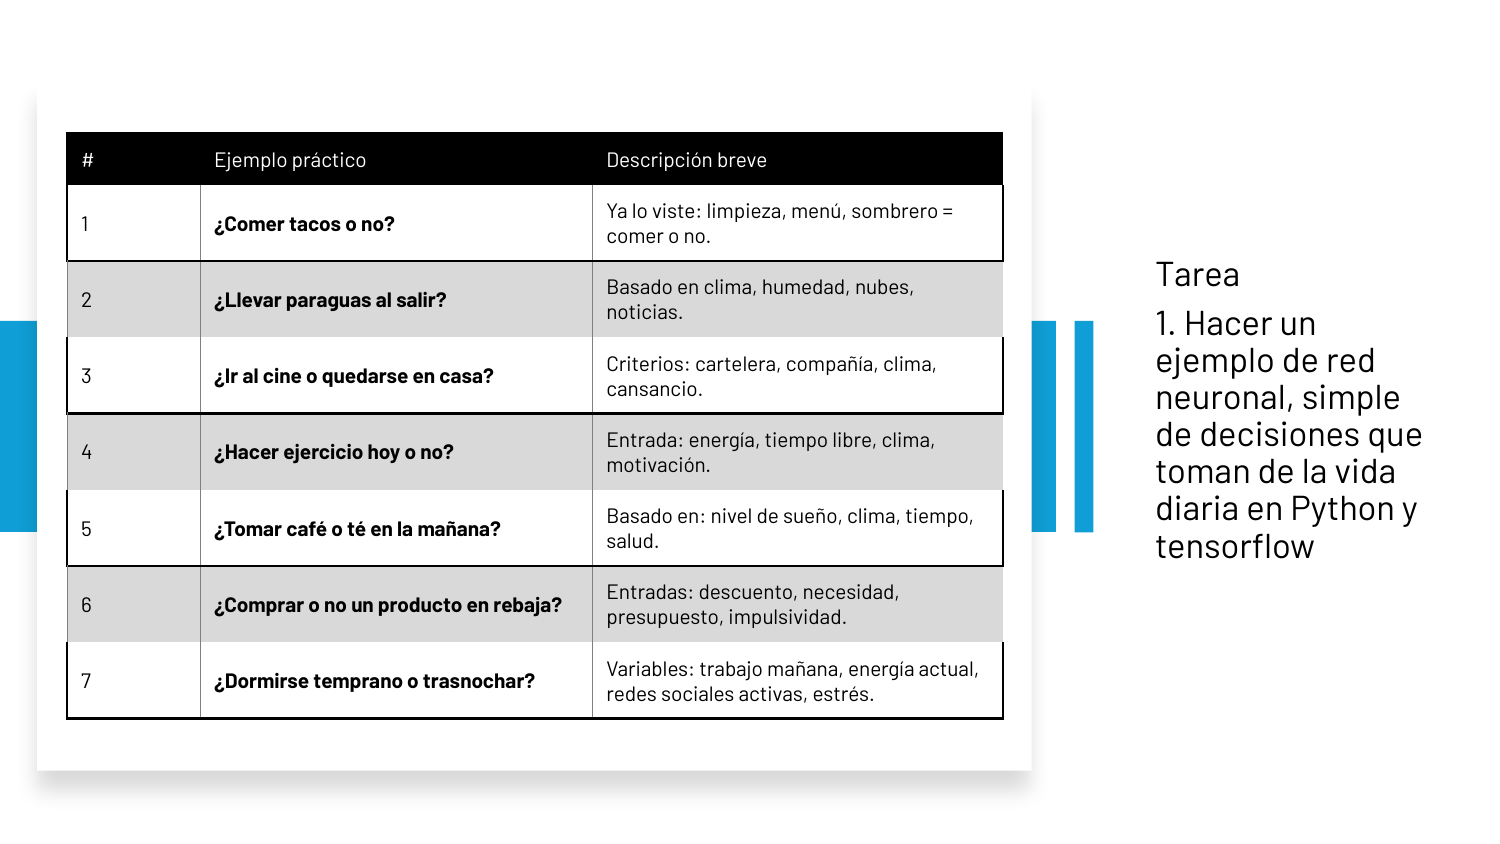

| # | Ejemplo práctico | Descripción breve |
| --- | --- | --- |
| 1 | ¿Comer tacos o no? | Ya lo viste: limpieza, menú, sombrero = comer o no. |
| 2 | ¿Llevar paraguas al salir? | Basado en clima, humedad, nubes, noticias. |
| 3 | ¿Ir al cine o quedarse en casa? | Criterios: cartelera, compañía, clima, cansancio. |
| 4 | ¿Hacer ejercicio hoy o no? | Entrada: energía, tiempo libre, clima, motivación. |
| 5 | ¿Tomar café o té en la mañana? | Basado en: nivel de sueño, clima, tiempo, salud. |
| 6 | ¿Comprar o no un producto en rebaja? | Entradas: descuento, necesidad, presupuesto, impulsividad. |
| 7 | ¿Dormirse temprano o trasnochar? | Variables: trabajo mañana, energía actual, redes sociales activas, estrés. |
Tarea
1. Hacer un ejemplo de red neuronal, simple de decisiones que toman de la vida diaria en Python y tensorflow